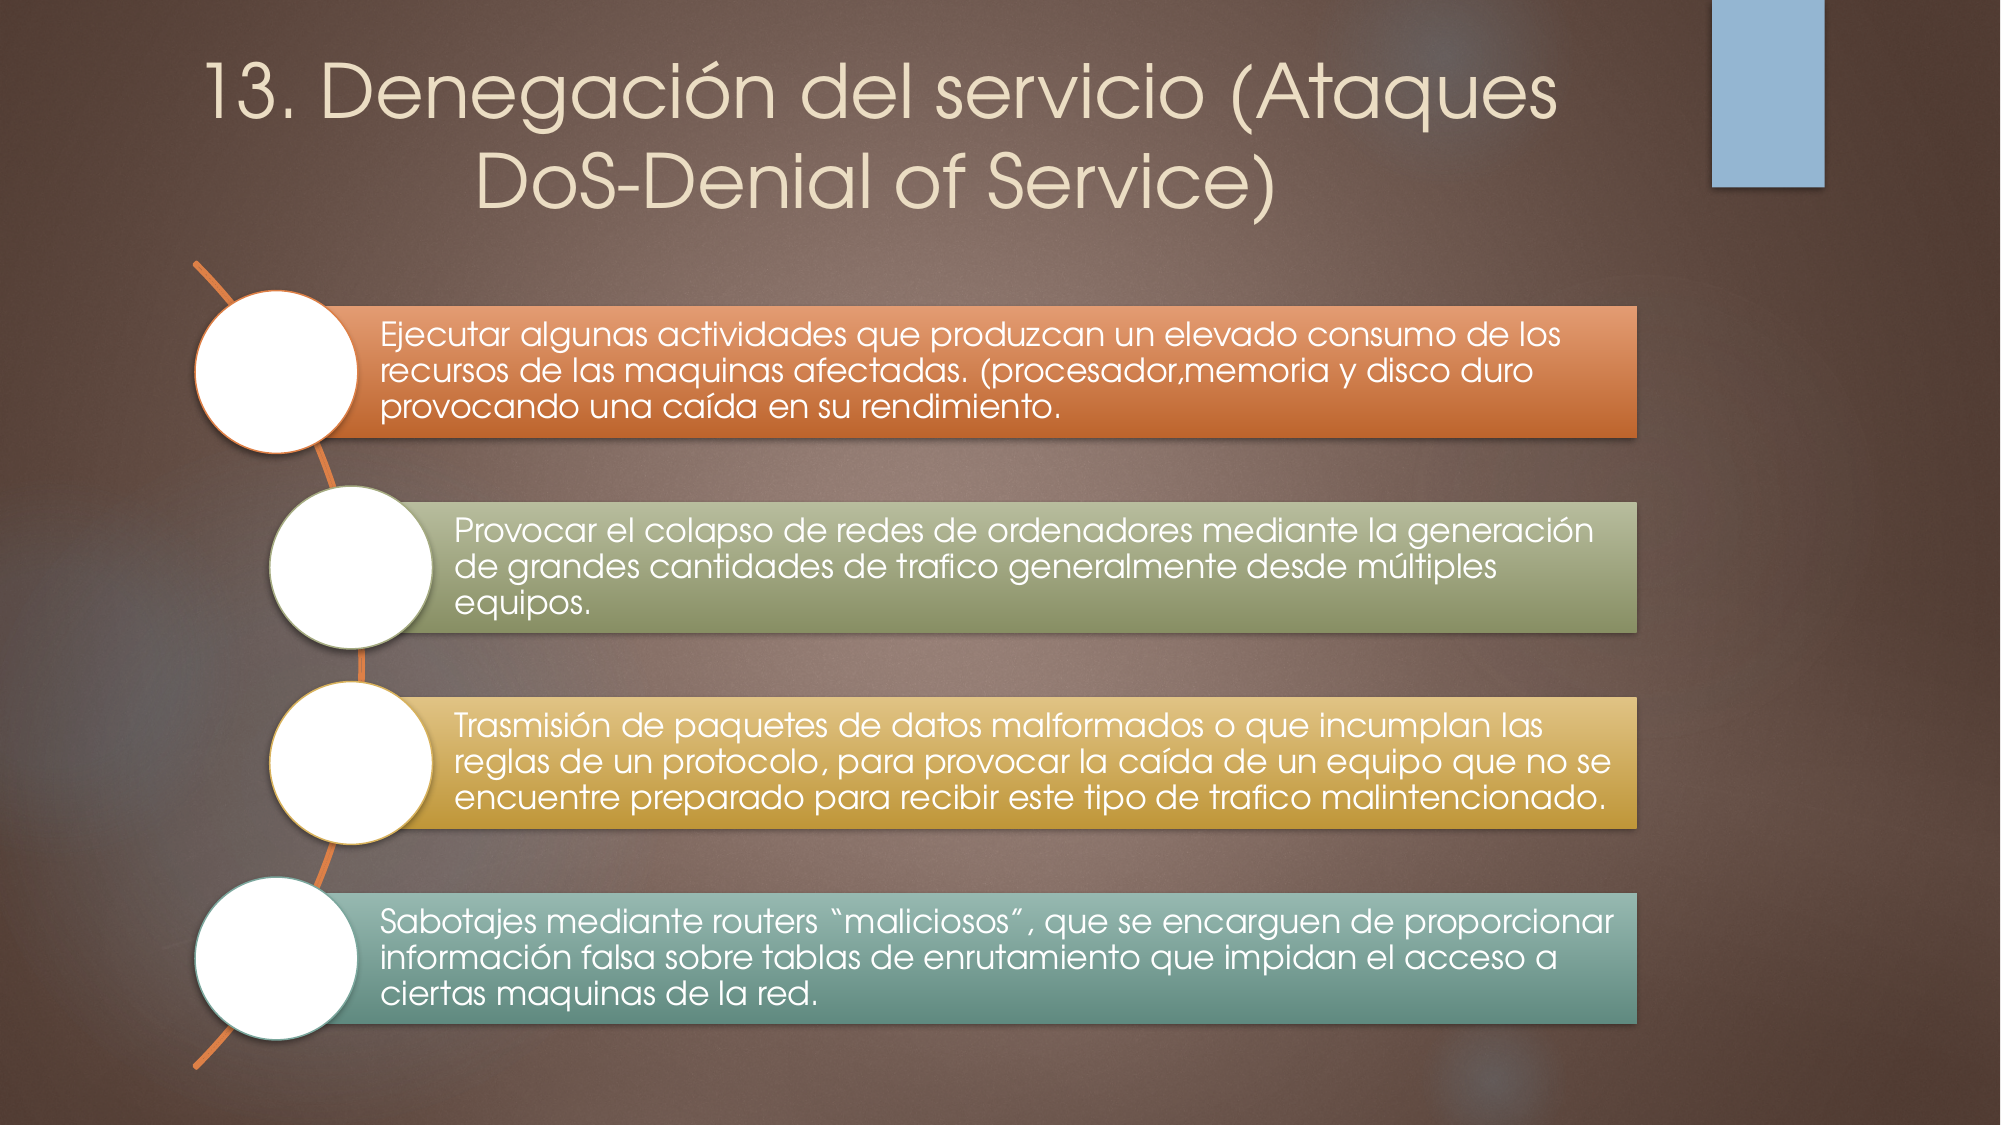

# 13. Denegación del servicio (Ataques DoS-Denial of Service)
Ejecutar algunas actividades que produzcan un elevado consumo de los recursos de las maquinas afectadas. (procesador,memoria y disco duro provocando una caída en su rendimiento.
Provocar el colapso de redes de ordenadores mediante la generación de grandes cantidades de trafico generalmente desde múltiples equipos.
Trasmisión de paquetes de datos malformados o que incumplan las reglas de un protocolo, para provocar la caída de un equipo que no se encuentre preparado para recibir este tipo de trafico malintencionado.
Sabotajes mediante routers “maliciosos”, que se encarguen de proporcionar información falsa sobre tablas de enrutamiento que impidan el acceso a ciertas maquinas de la red.